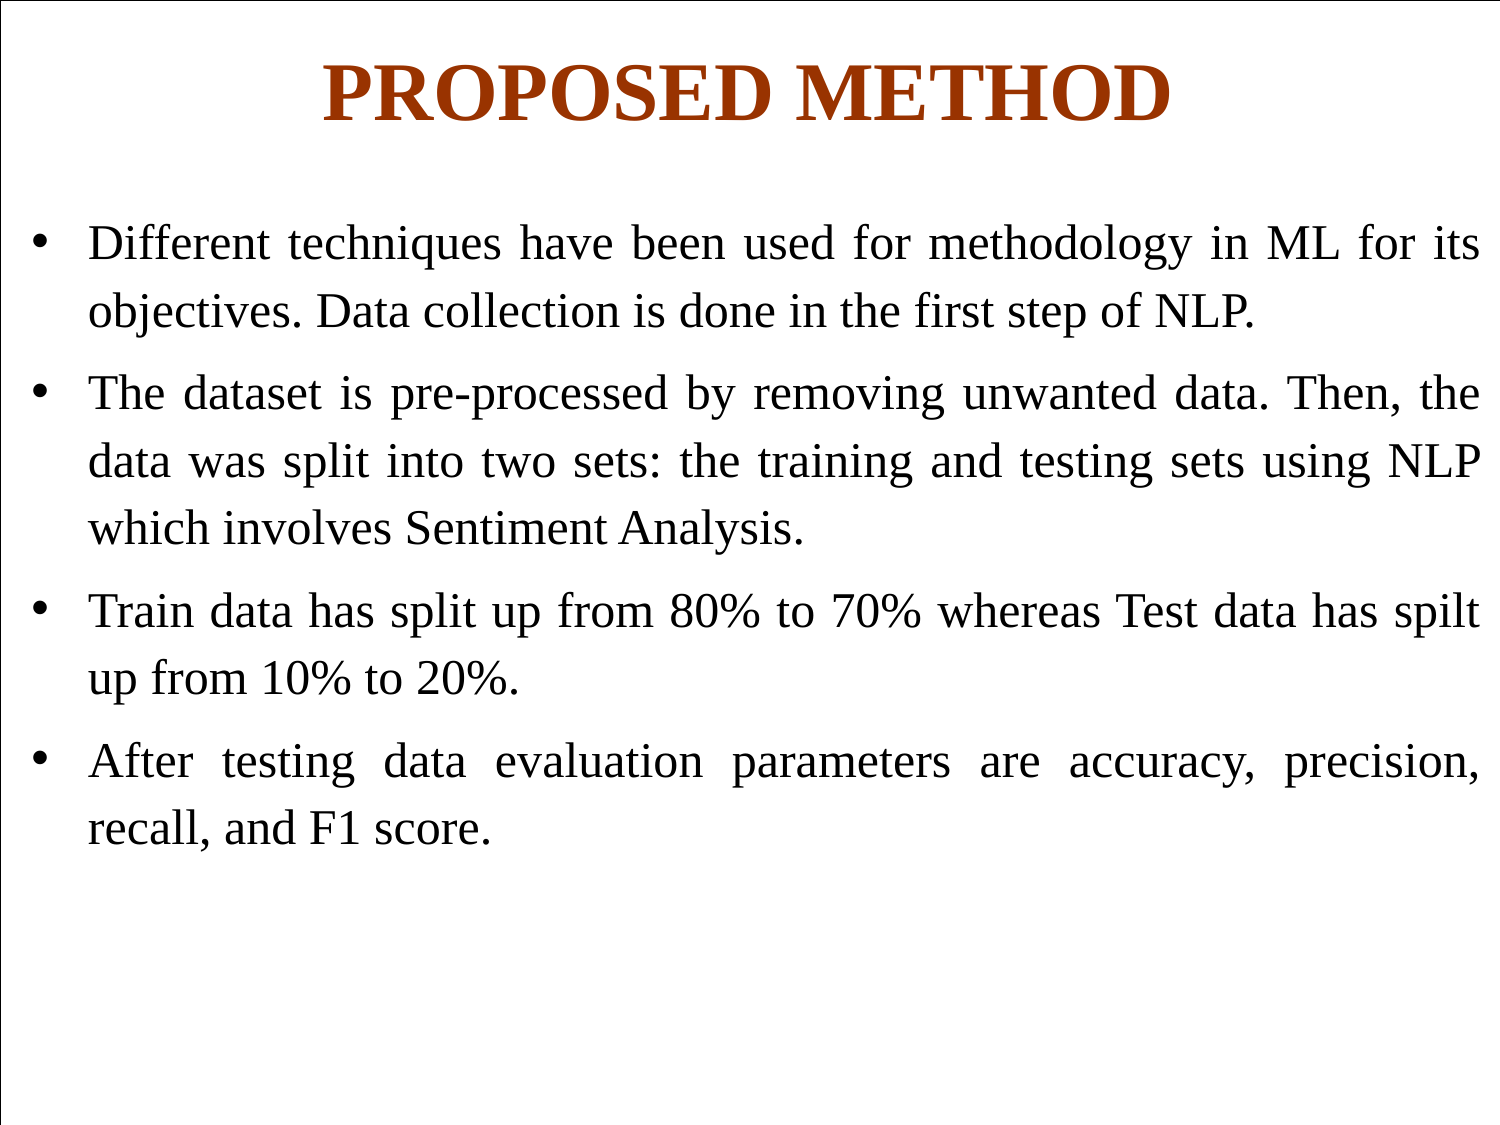

# PROPOSED METHOD
Different techniques have been used for methodology in ML for its objectives. Data collection is done in the first step of NLP.
The dataset is pre-processed by removing unwanted data. Then, the data was split into two sets: the training and testing sets using NLP which involves Sentiment Analysis.
Train data has split up from 80% to 70% whereas Test data has spilt up from 10% to 20%.
After testing data evaluation parameters are accuracy, precision, recall, and F1 score.